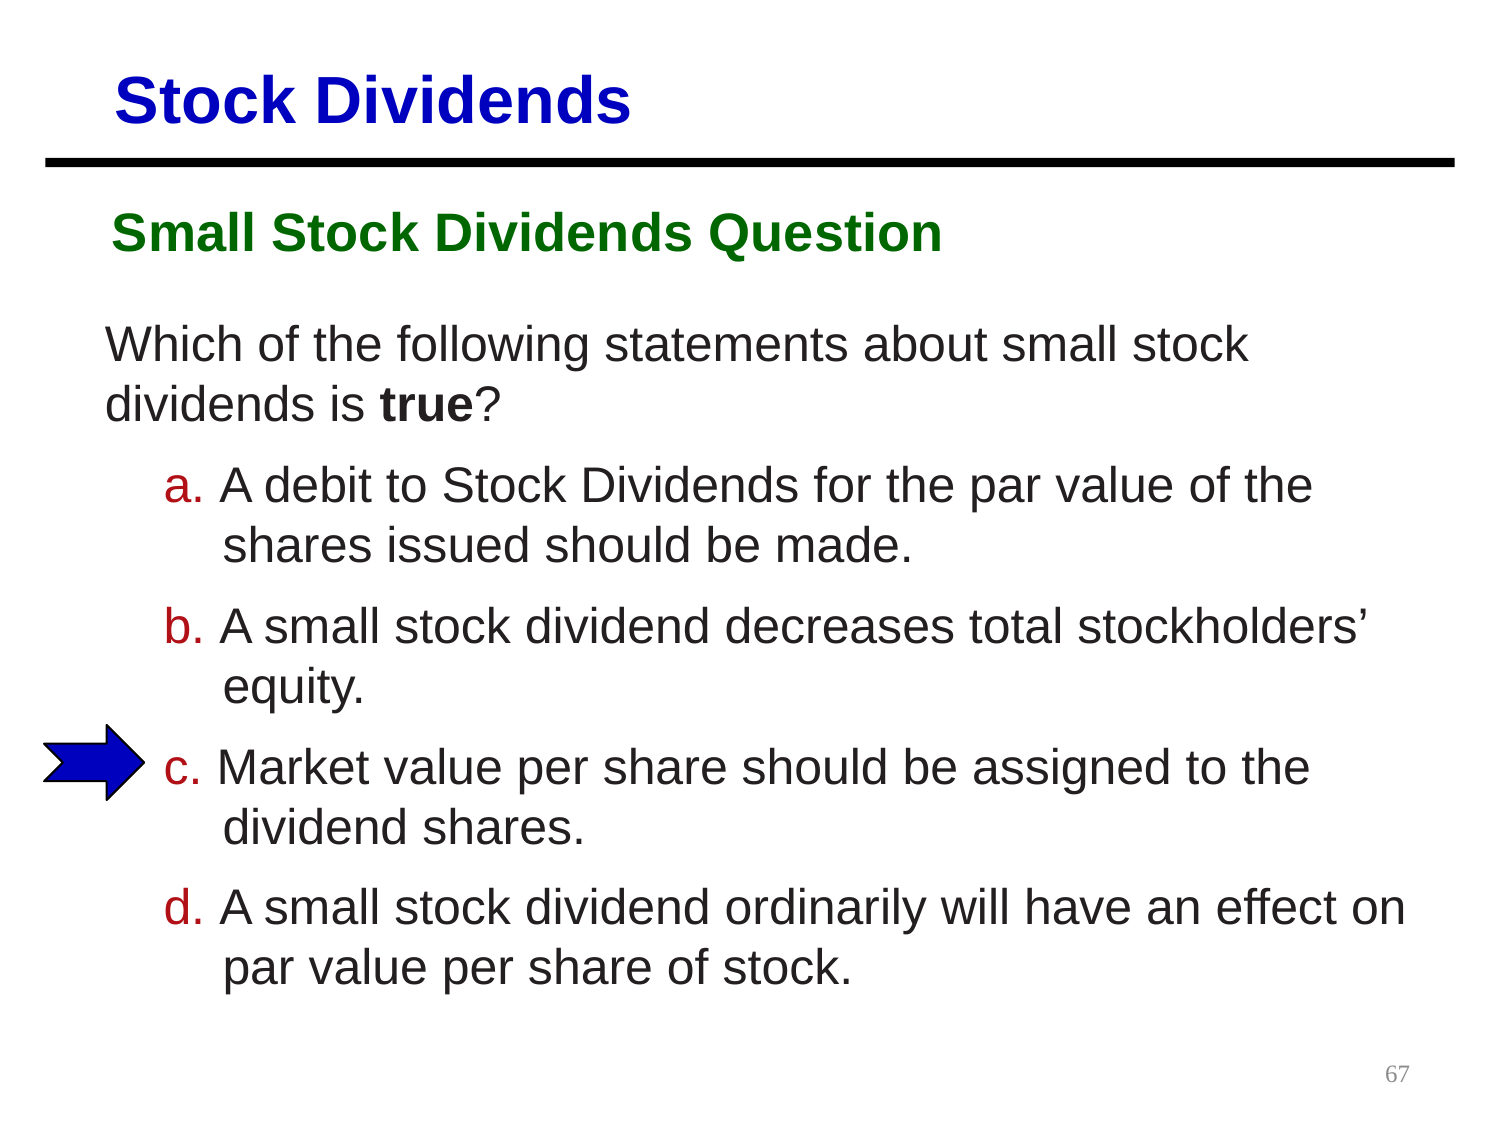

Stock Dividends

Small Stock Dividends Question
Which of the following statements about small stock dividends is true?
a. A debit to Stock Dividends for the par value of the shares issued should be made.
b. A small stock dividend decreases total stockholders’ equity.
c. Market value per share should be assigned to the dividend shares.
d. A small stock dividend ordinarily will have an effect on par value per share of stock.

67